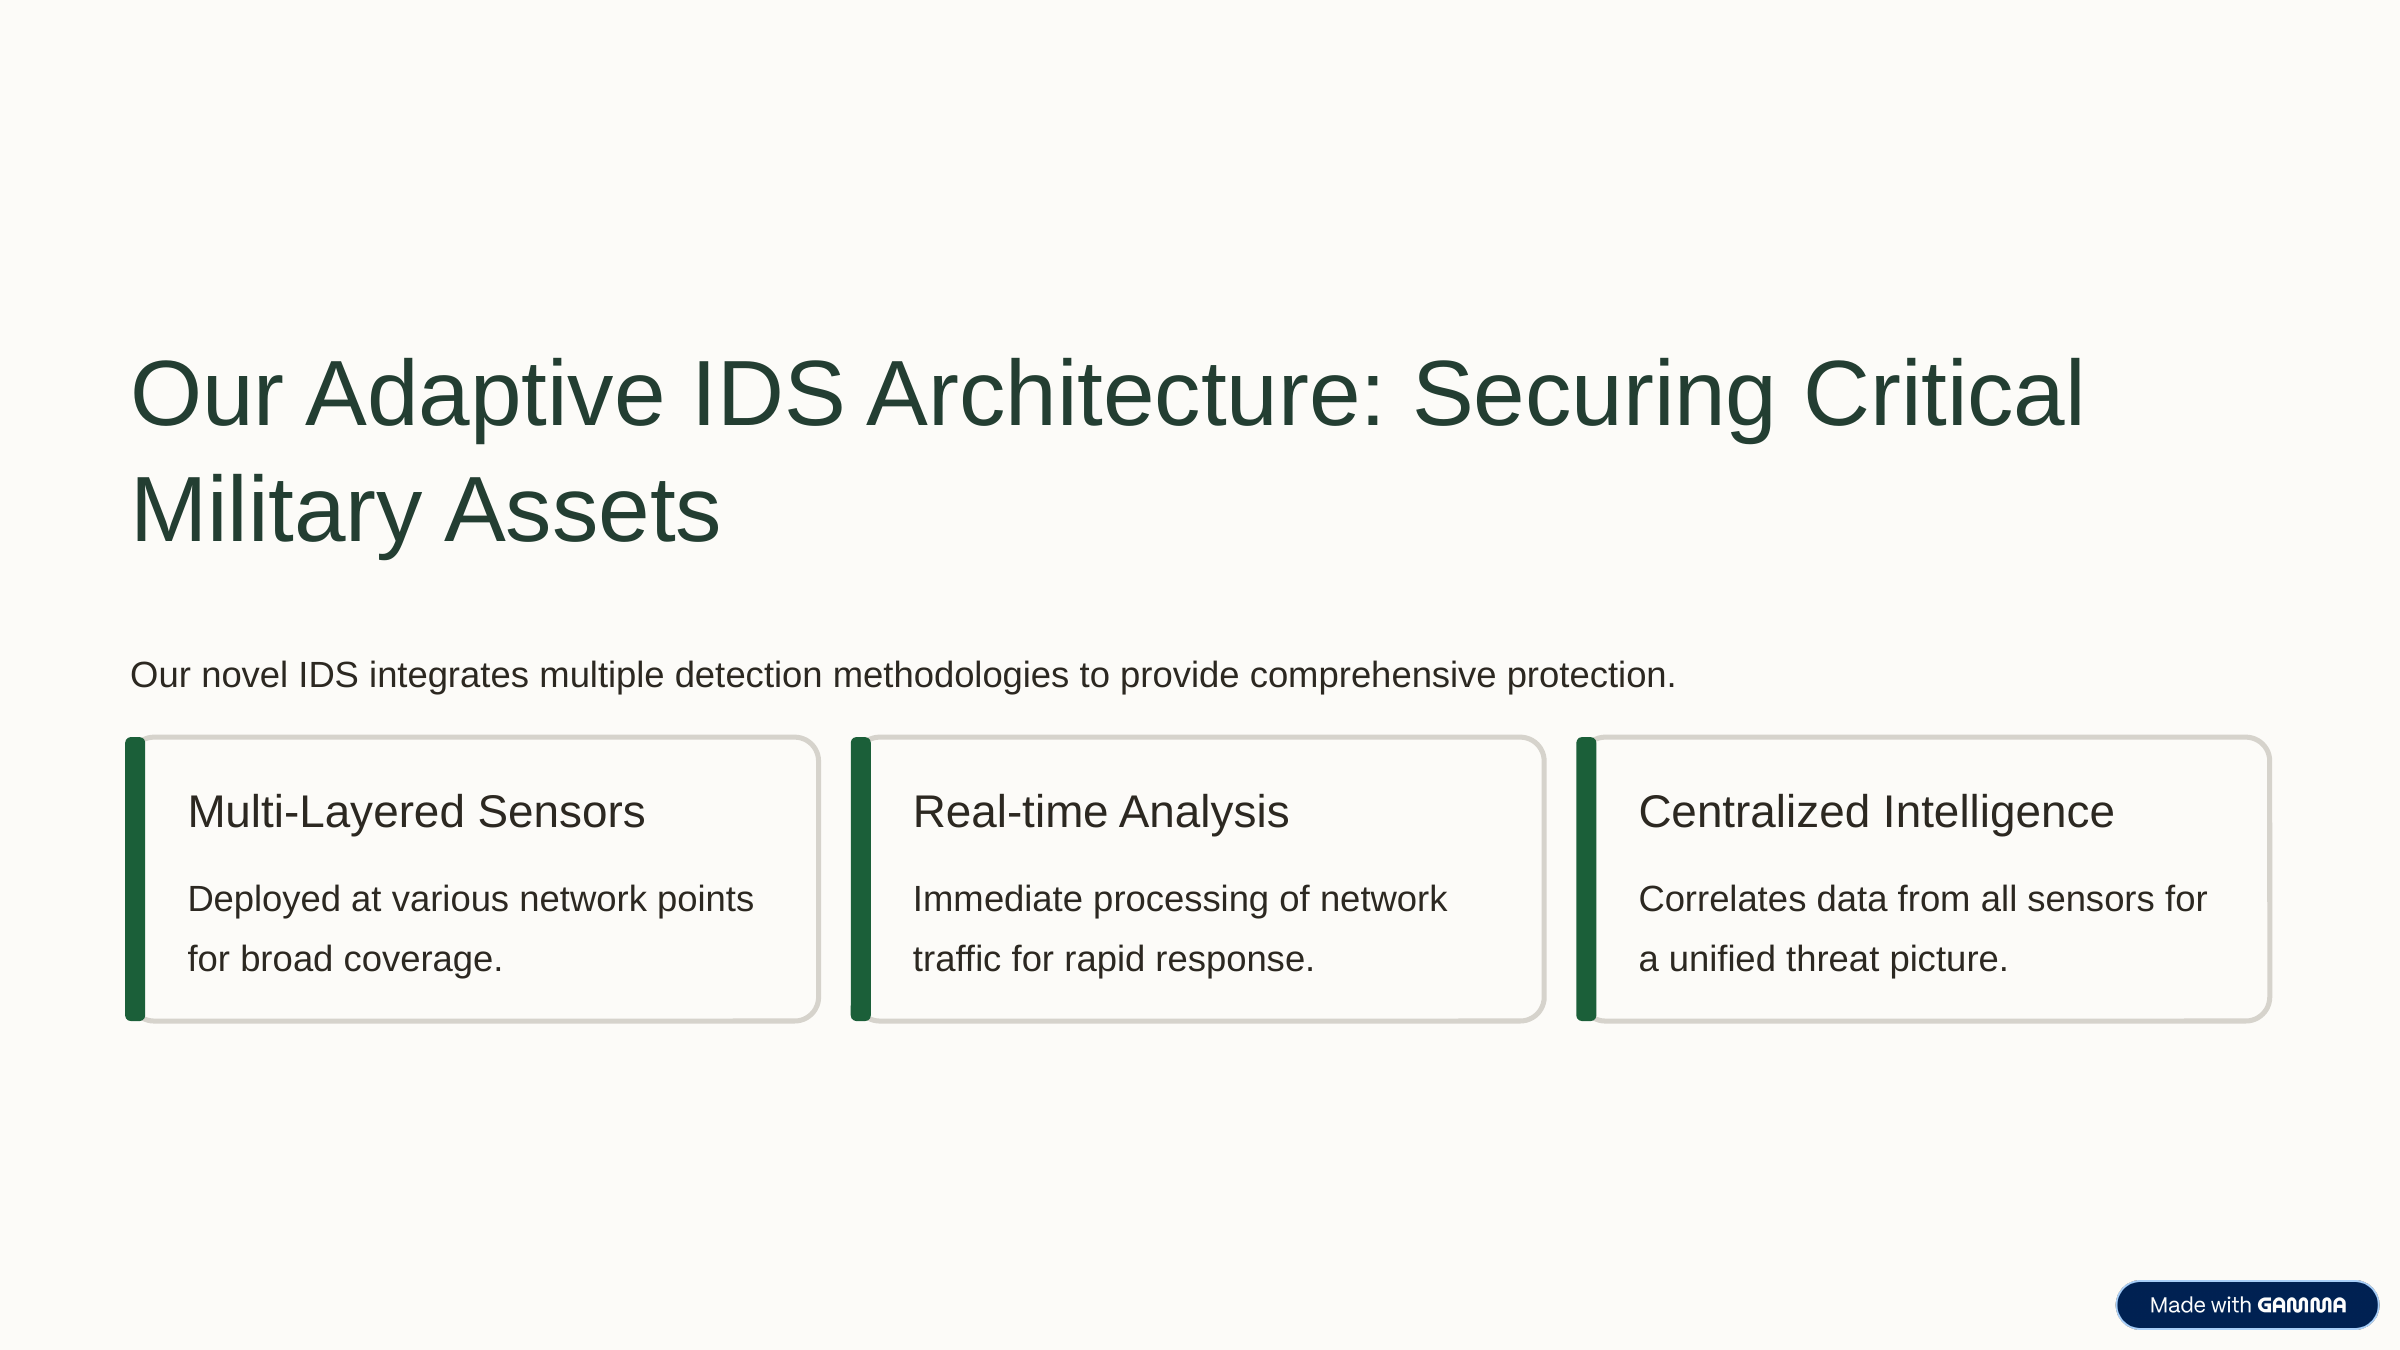

Our Adaptive IDS Architecture: Securing Critical Military Assets
Our novel IDS integrates multiple detection methodologies to provide comprehensive protection.

Multi-Layered Sensors
Real-time Analysis
Centralized Intelligence
Deployed at various network points for broad coverage.
Immediate processing of network traffic for rapid response.
Correlates data from all sensors for a unified threat picture.